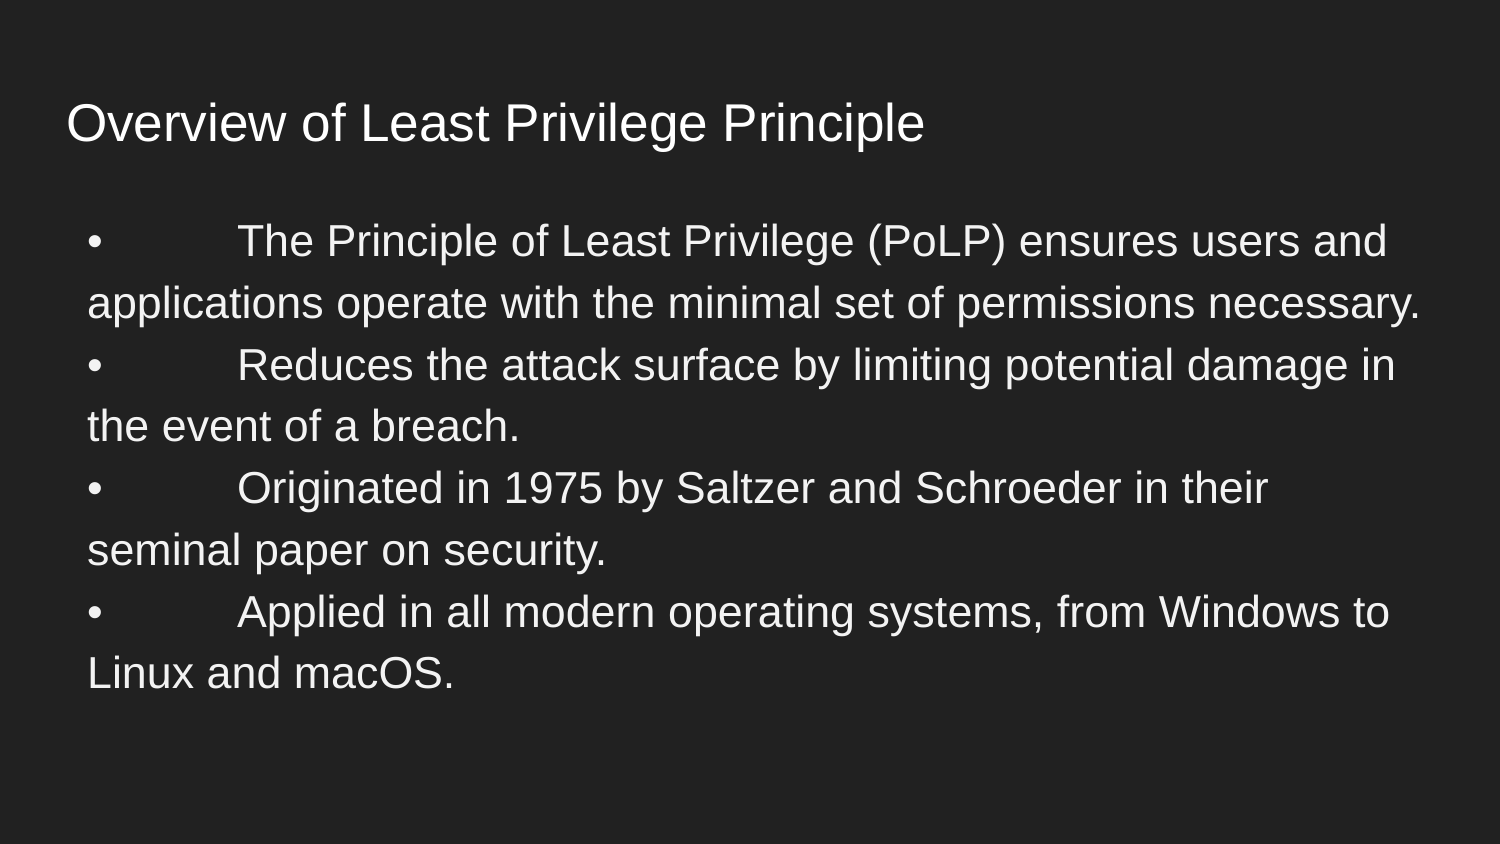

# Overview of Least Privilege Principle
	•	The Principle of Least Privilege (PoLP) ensures users and applications operate with the minimal set of permissions necessary.
	•	Reduces the attack surface by limiting potential damage in the event of a breach.
	•	Originated in 1975 by Saltzer and Schroeder in their seminal paper on security.
	•	Applied in all modern operating systems, from Windows to Linux and macOS.